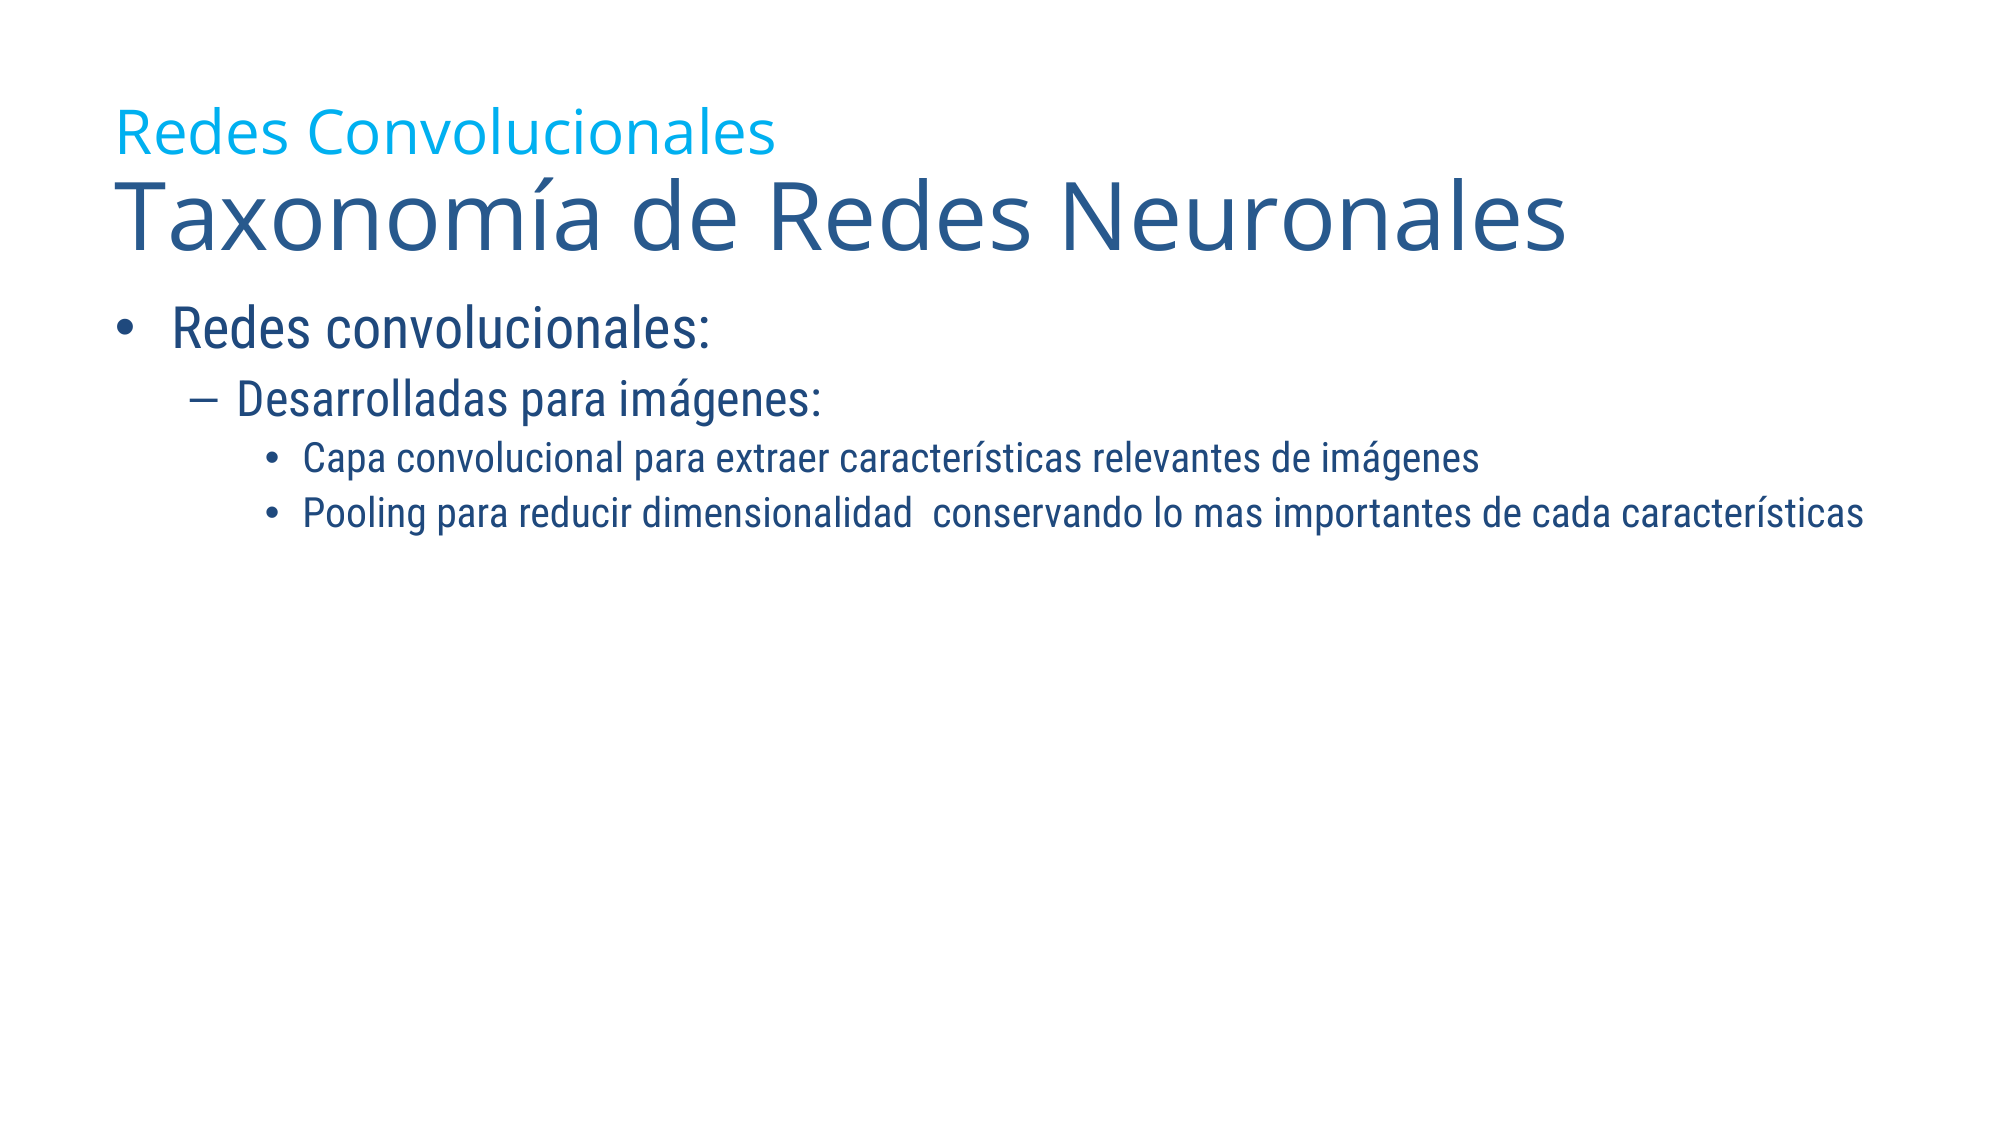

Redes Convolucionales
# Taxonomía de Redes Neuronales
Redes convolucionales:
Desarrolladas para imágenes:
Capa convolucional para extraer características relevantes de imágenes
Pooling para reducir dimensionalidad  conservando lo mas importantes de cada características